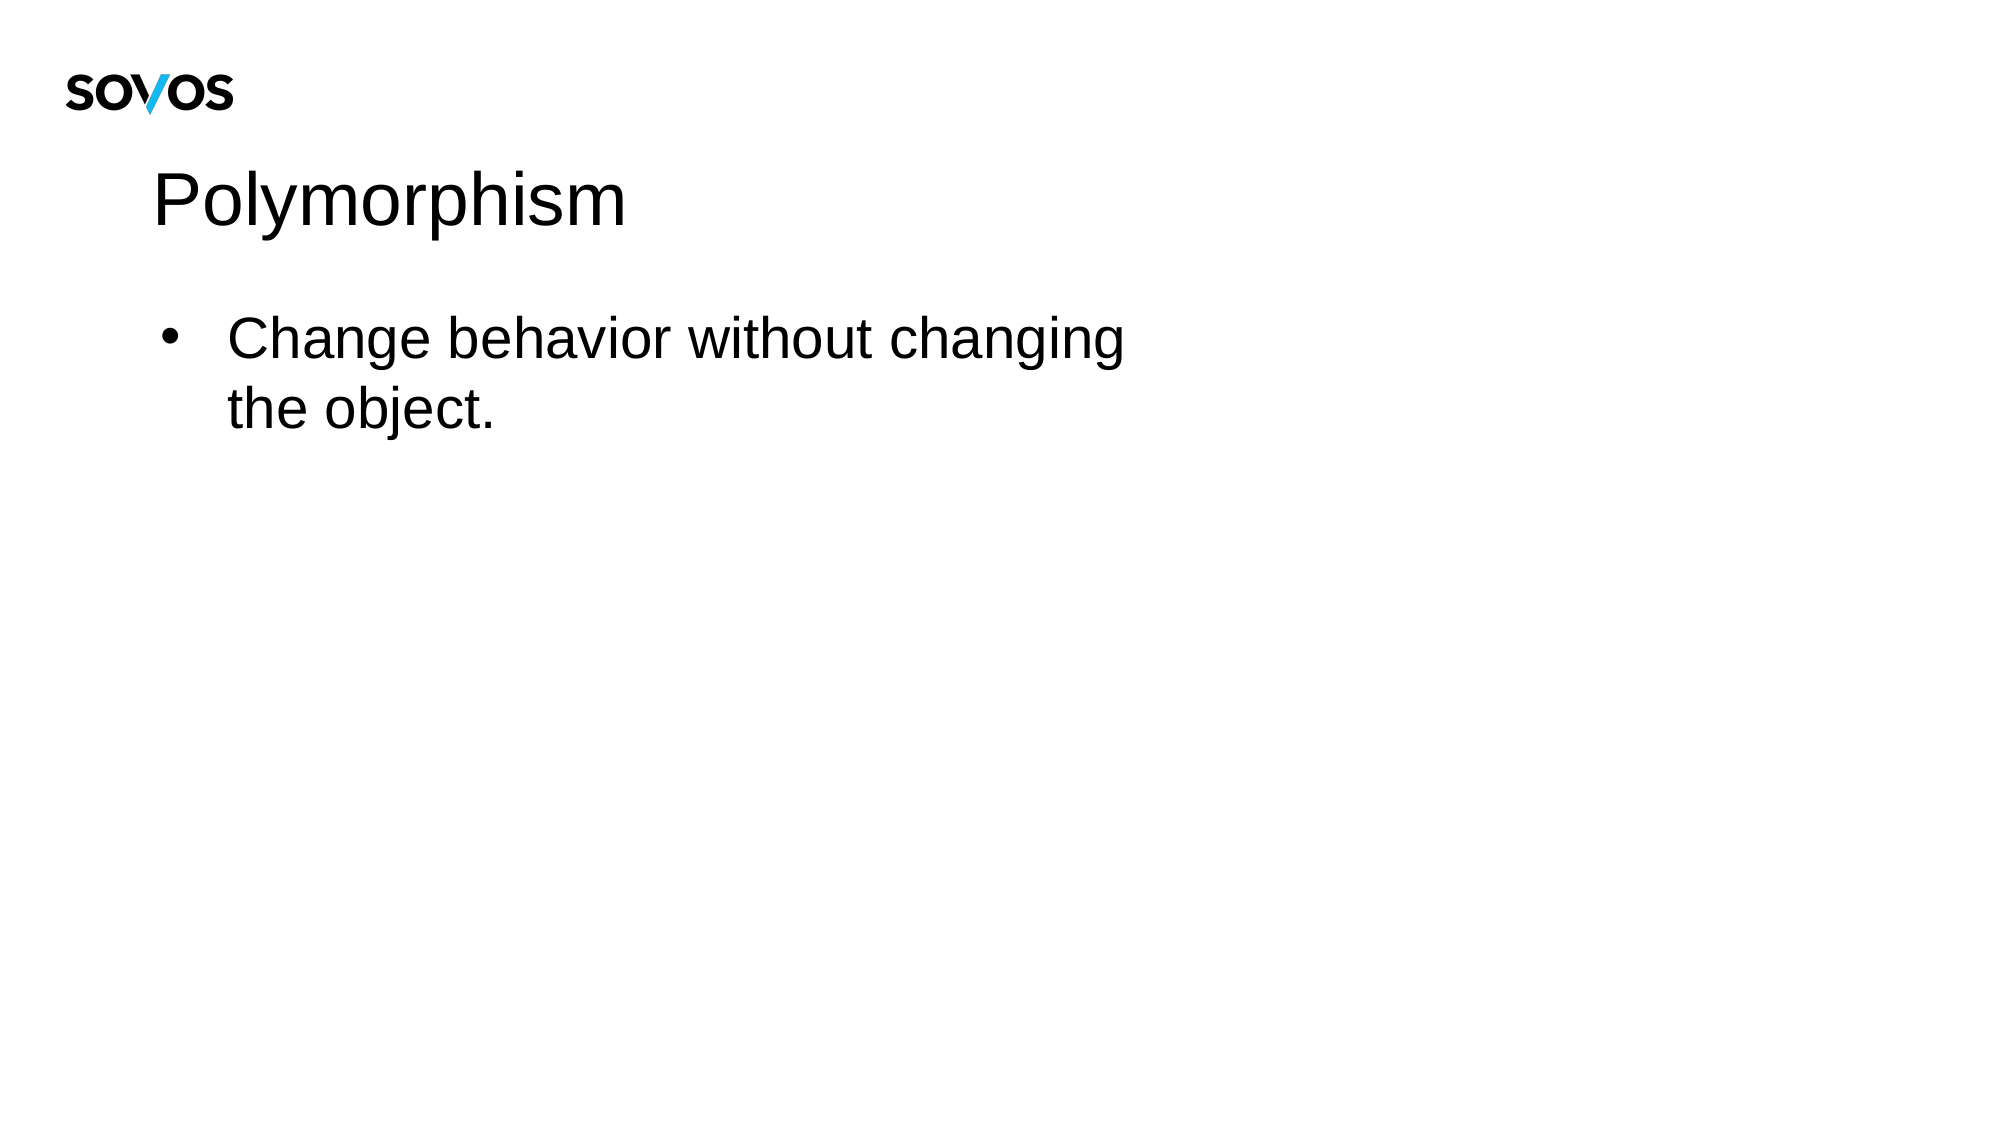

# Polymorphism
Change behavior without changing the object.